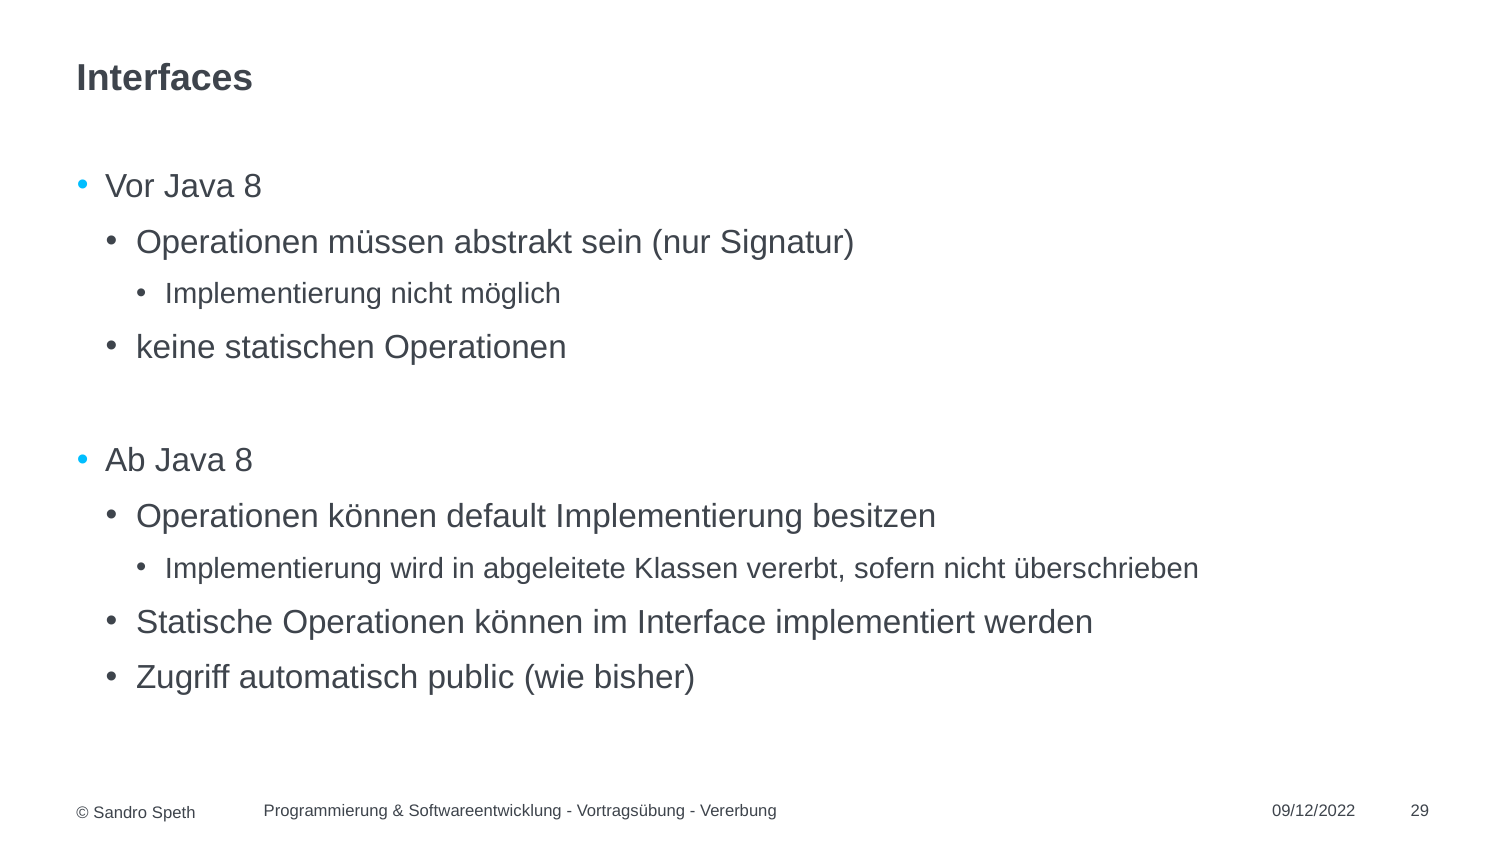

# Interfaces
Vor Java 8
Operationen müssen abstrakt sein (nur Signatur)
Implementierung nicht möglich
keine statischen Operationen

Ab Java 8
Operationen können default Implementierung besitzen
Implementierung wird in abgeleitete Klassen vererbt, sofern nicht überschrieben
Statische Operationen können im Interface implementiert werden
Zugriff automatisch public (wie bisher)

Programmierung & Softwareentwicklung - Vortragsübung - Vererbung
09/12/2022
29